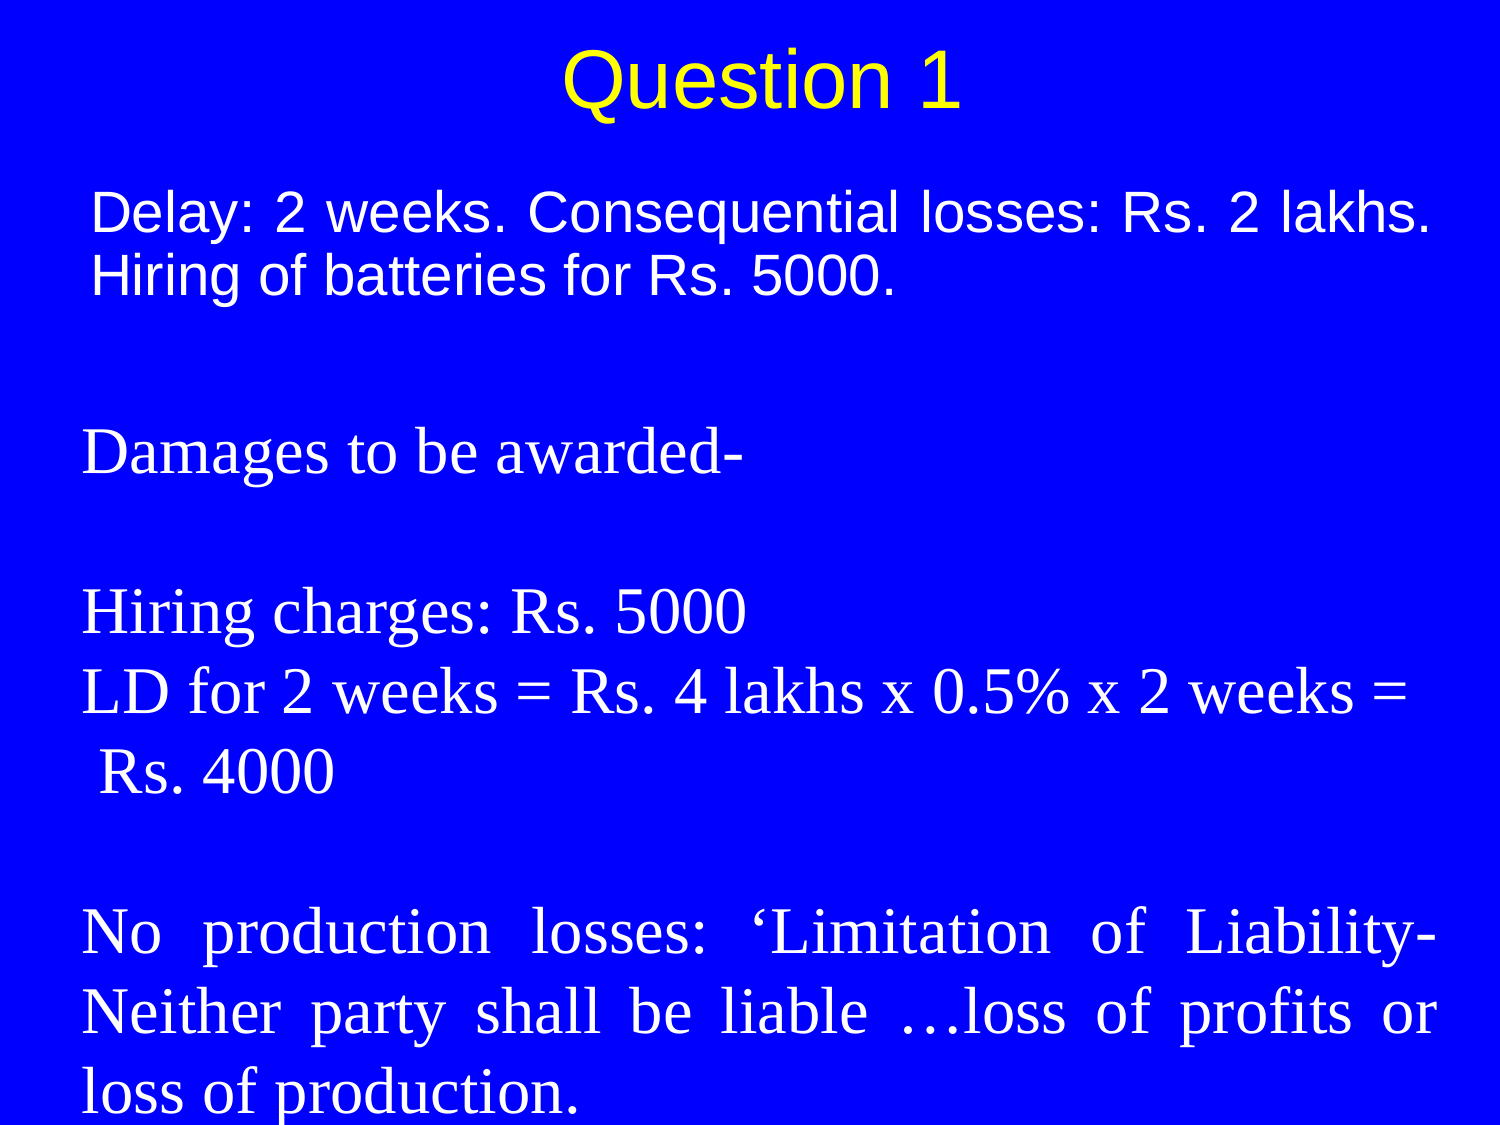

# Question 1
Delay: 2 weeks. Consequential losses: Rs. 2 lakhs. Hiring of batteries for Rs. 5000.

Damages to be awarded-

Hiring charges: Rs. 5000
LD for 2 weeks = Rs. 4 lakhs x 0.5% x 2 weeks =
 Rs. 4000

No production losses: ‘Limitation of Liability- Neither party shall be liable …loss of profits or loss of production.